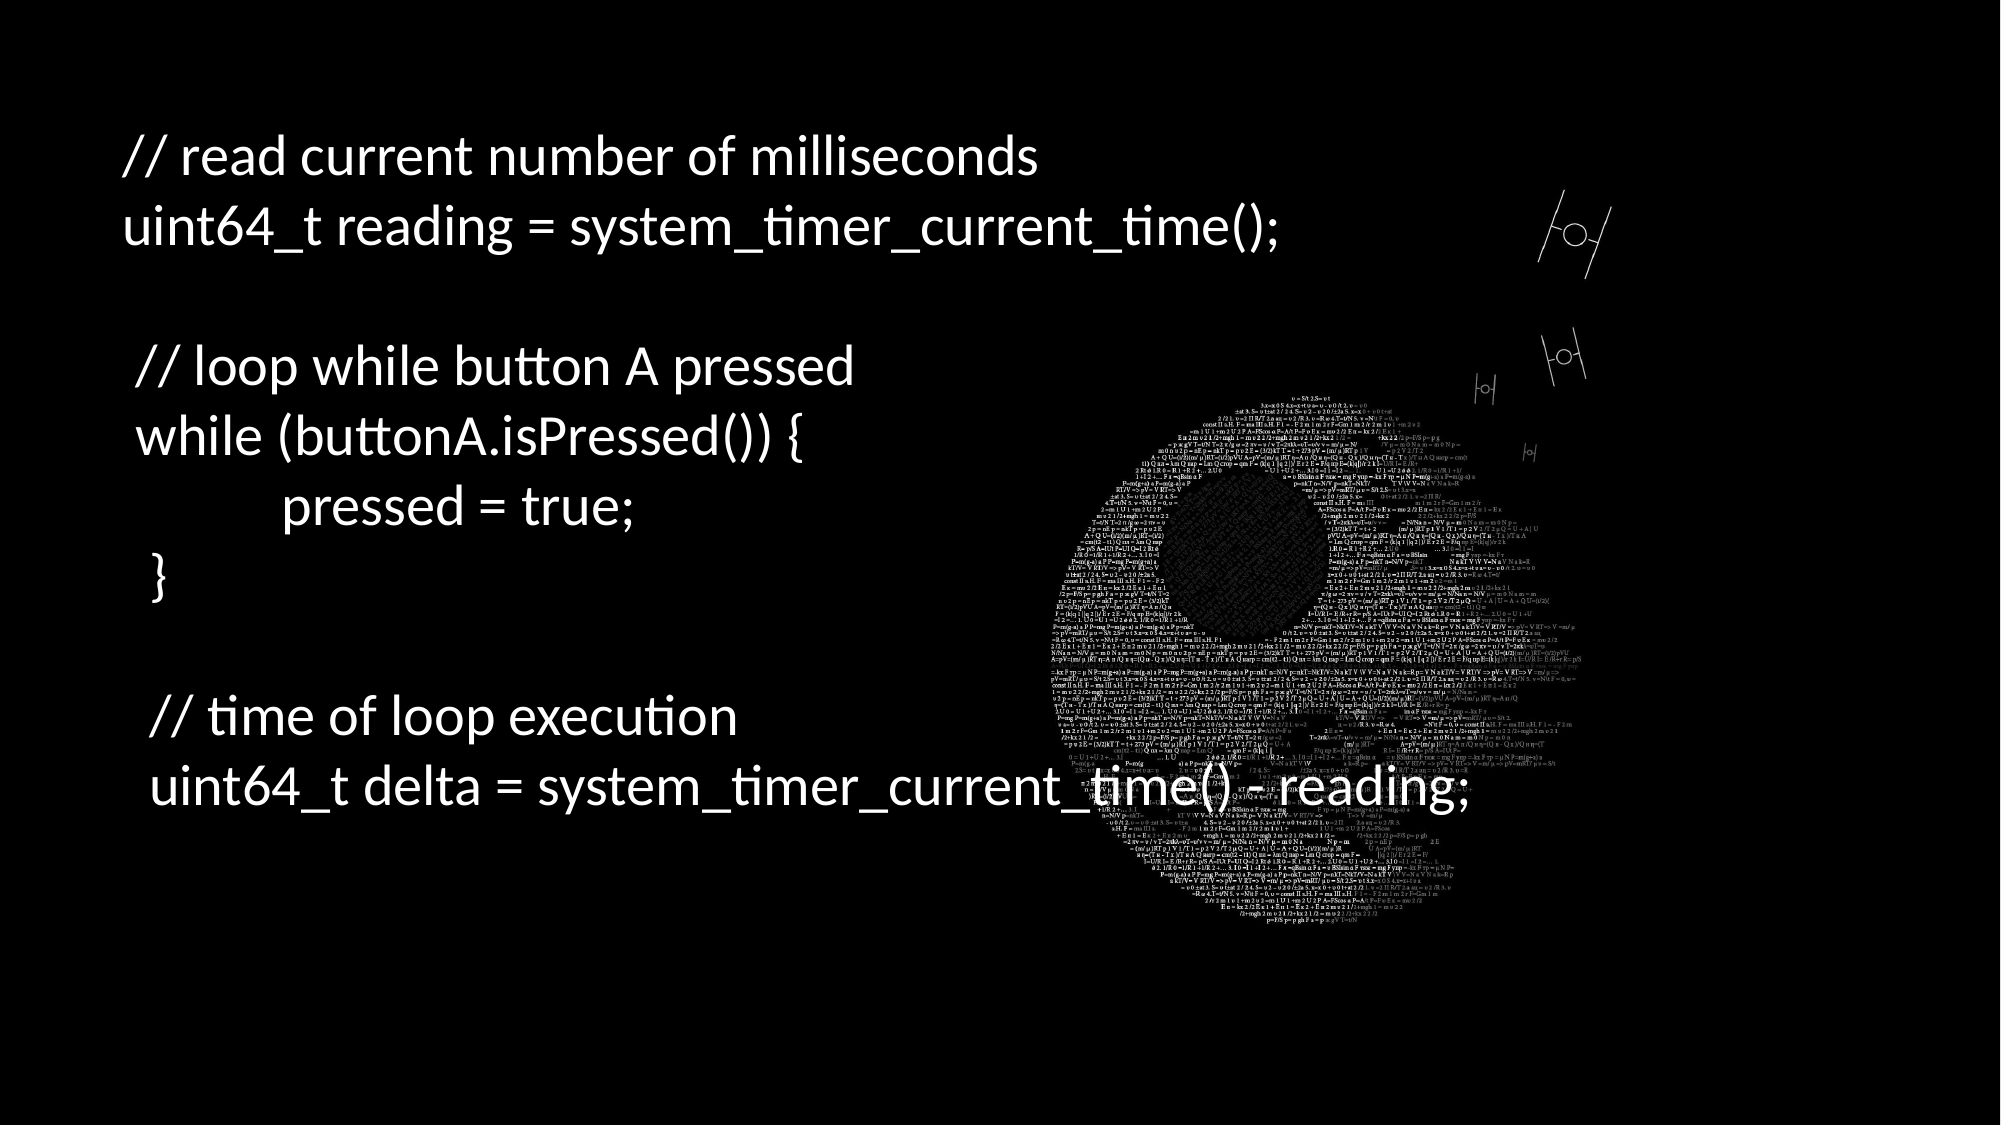

// read current number of milliseconds
uint64_t reading = system_timer_current_time();

 // loop while button A pressed
 while (buttonA.isPressed()) {
            pressed = true;
  }

  // time of loop execution
  uint64_t delta = system_timer_current_time() - reading;